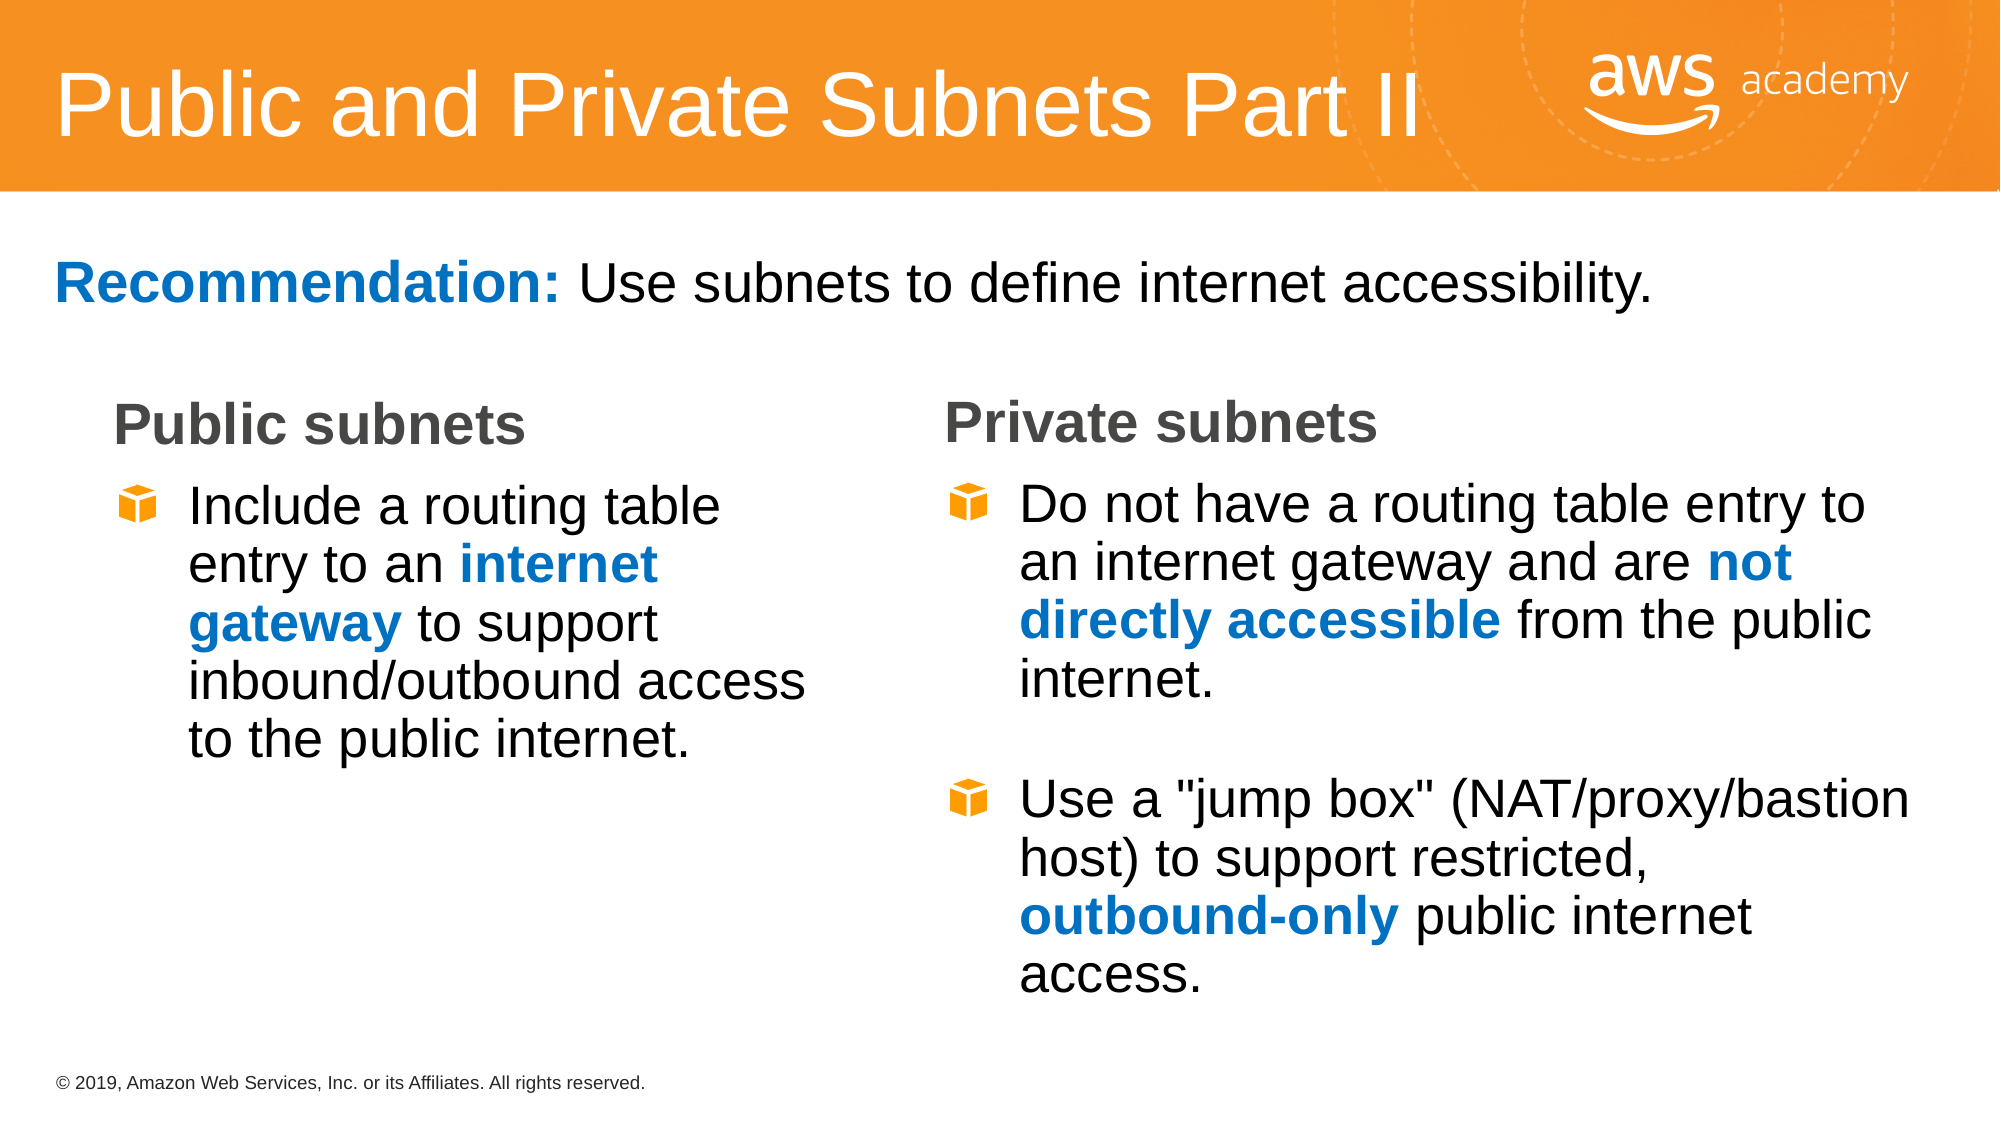

# Public and Private Subnets Part II
Recommendation: Use subnets to define internet accessibility.

Private subnets
Do not have a routing table entry to an internet gateway and are not directly accessible from the public internet.

Use a "jump box" (NAT/proxy/bastion host) to support restricted, outbound-only public internet access.
Public subnets
Include a routing table entry to an internet gateway to support inbound/outbound access to the public internet.